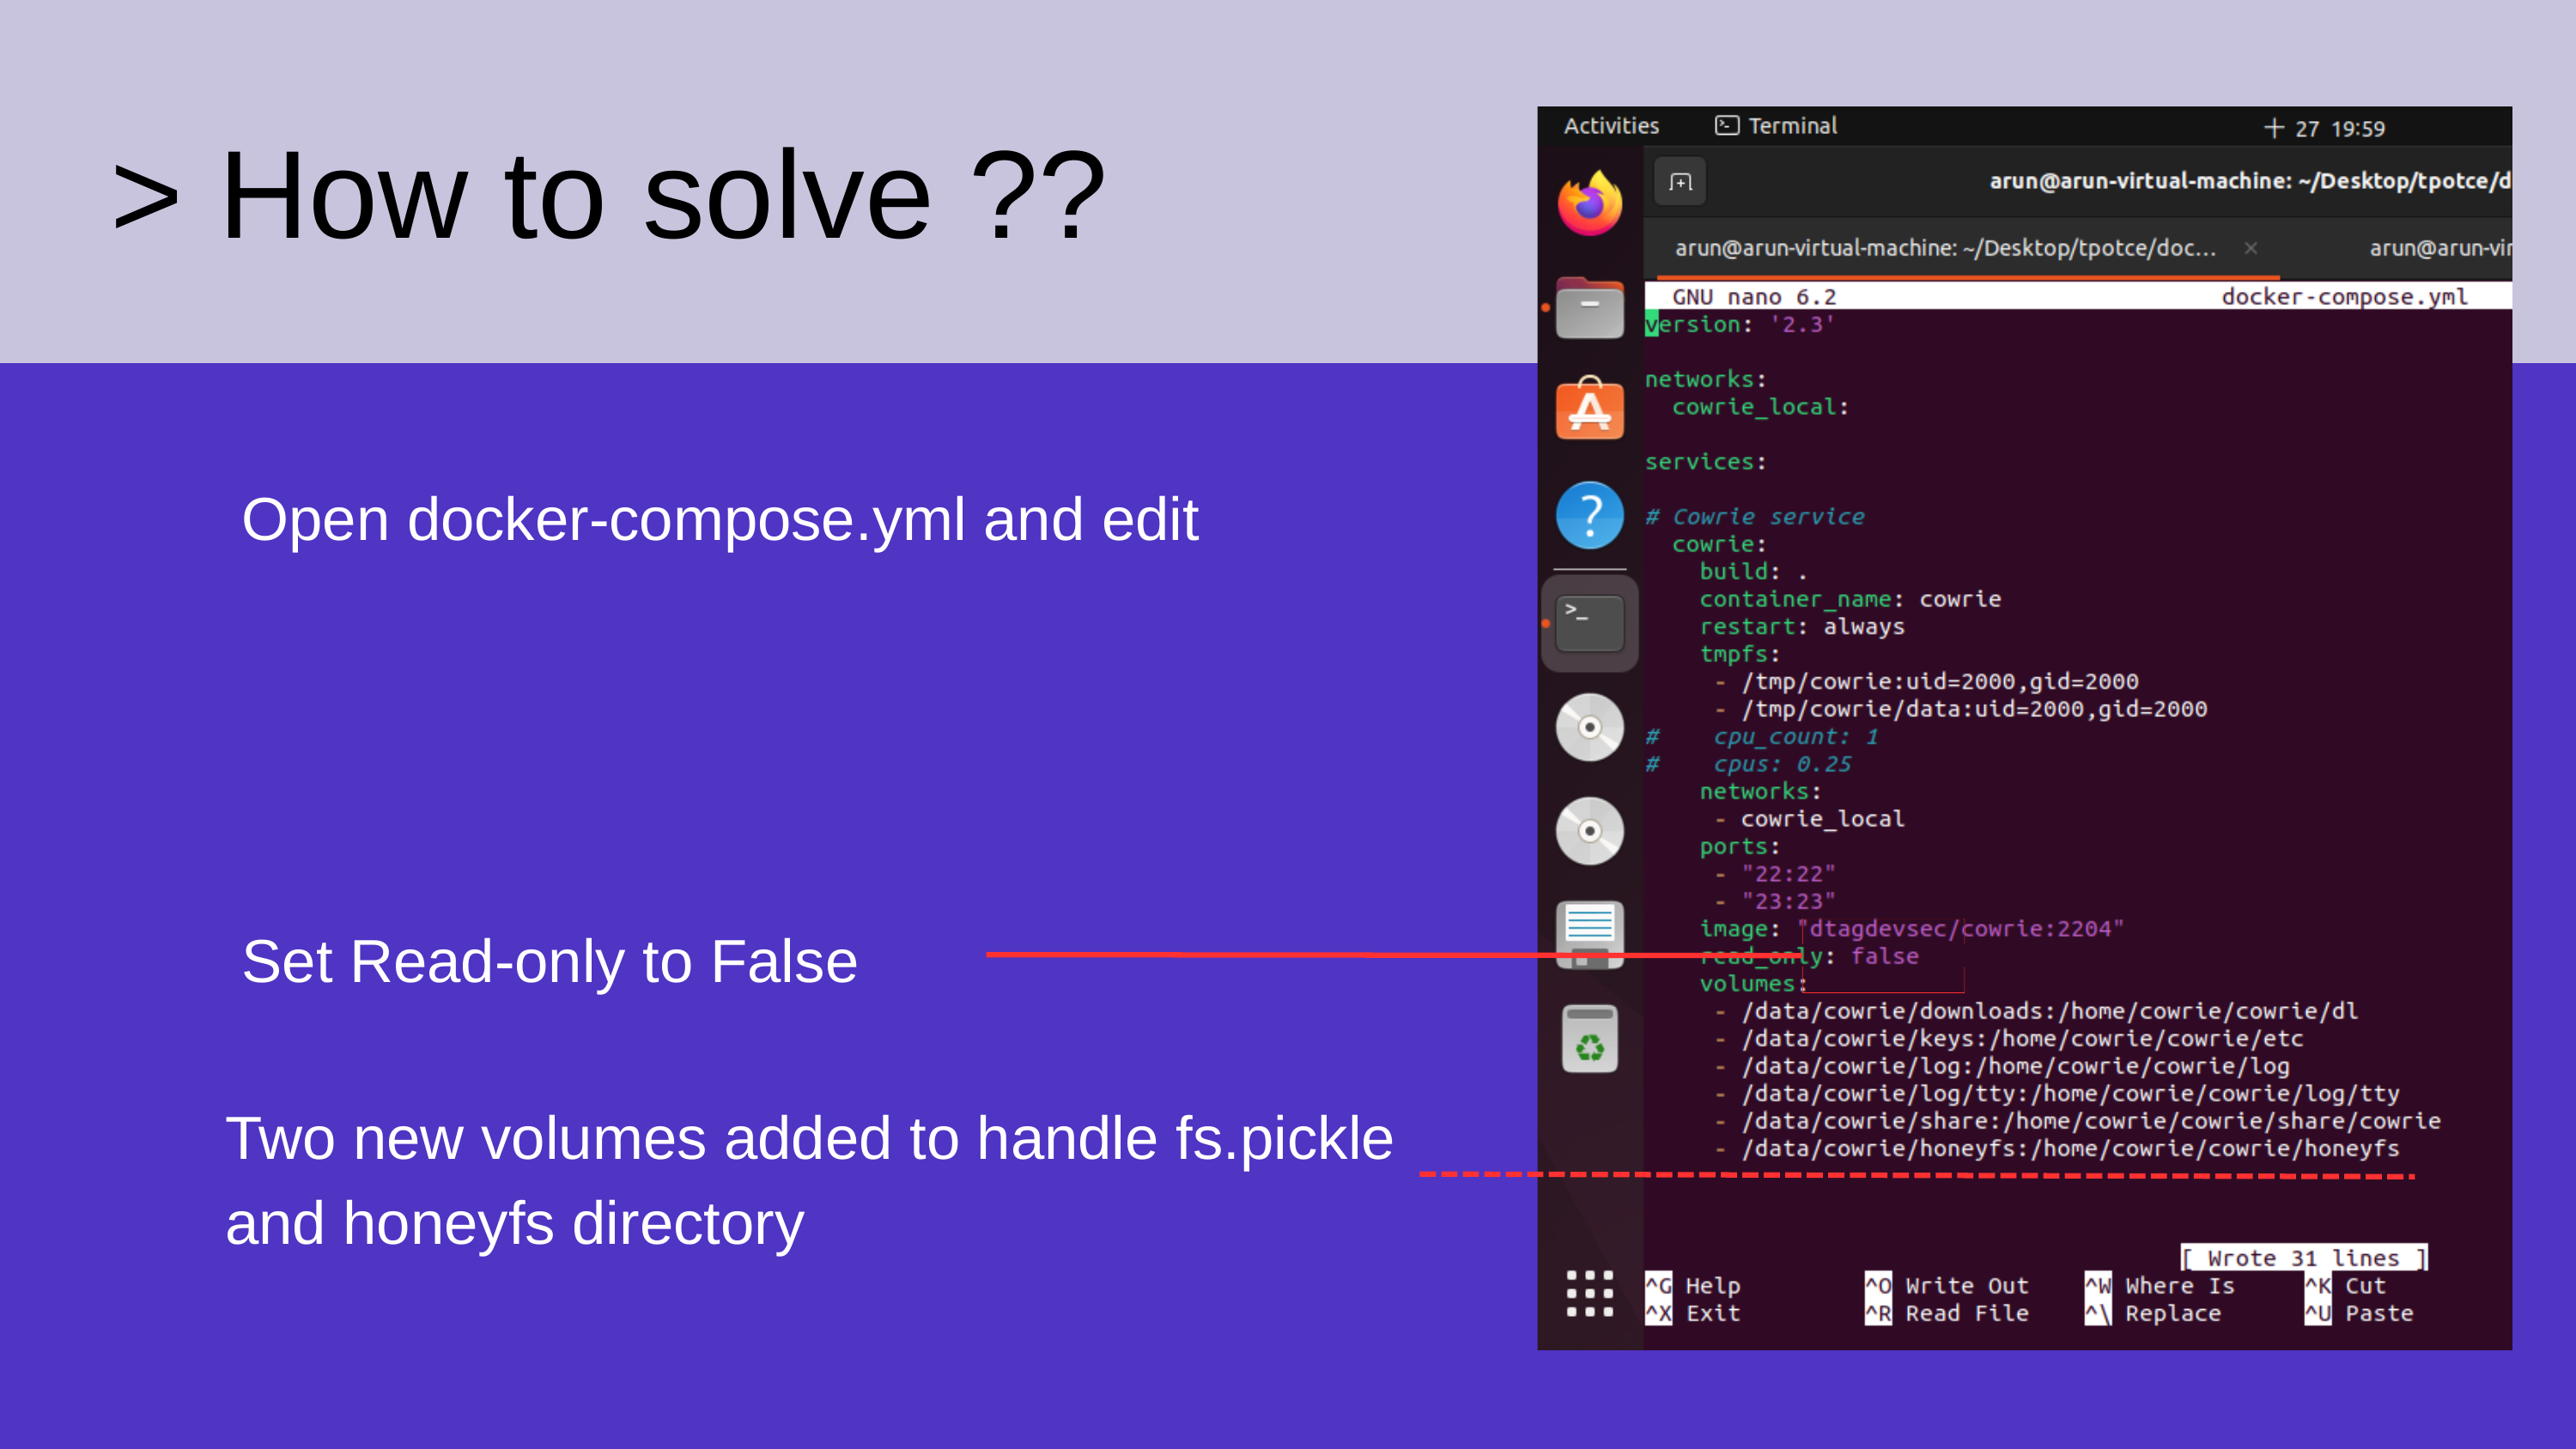

> How to solve ??

Open docker-compose.yml and edit
Set Read-only to False

Two new volumes added to handle fs.pickle and honeyfs directory